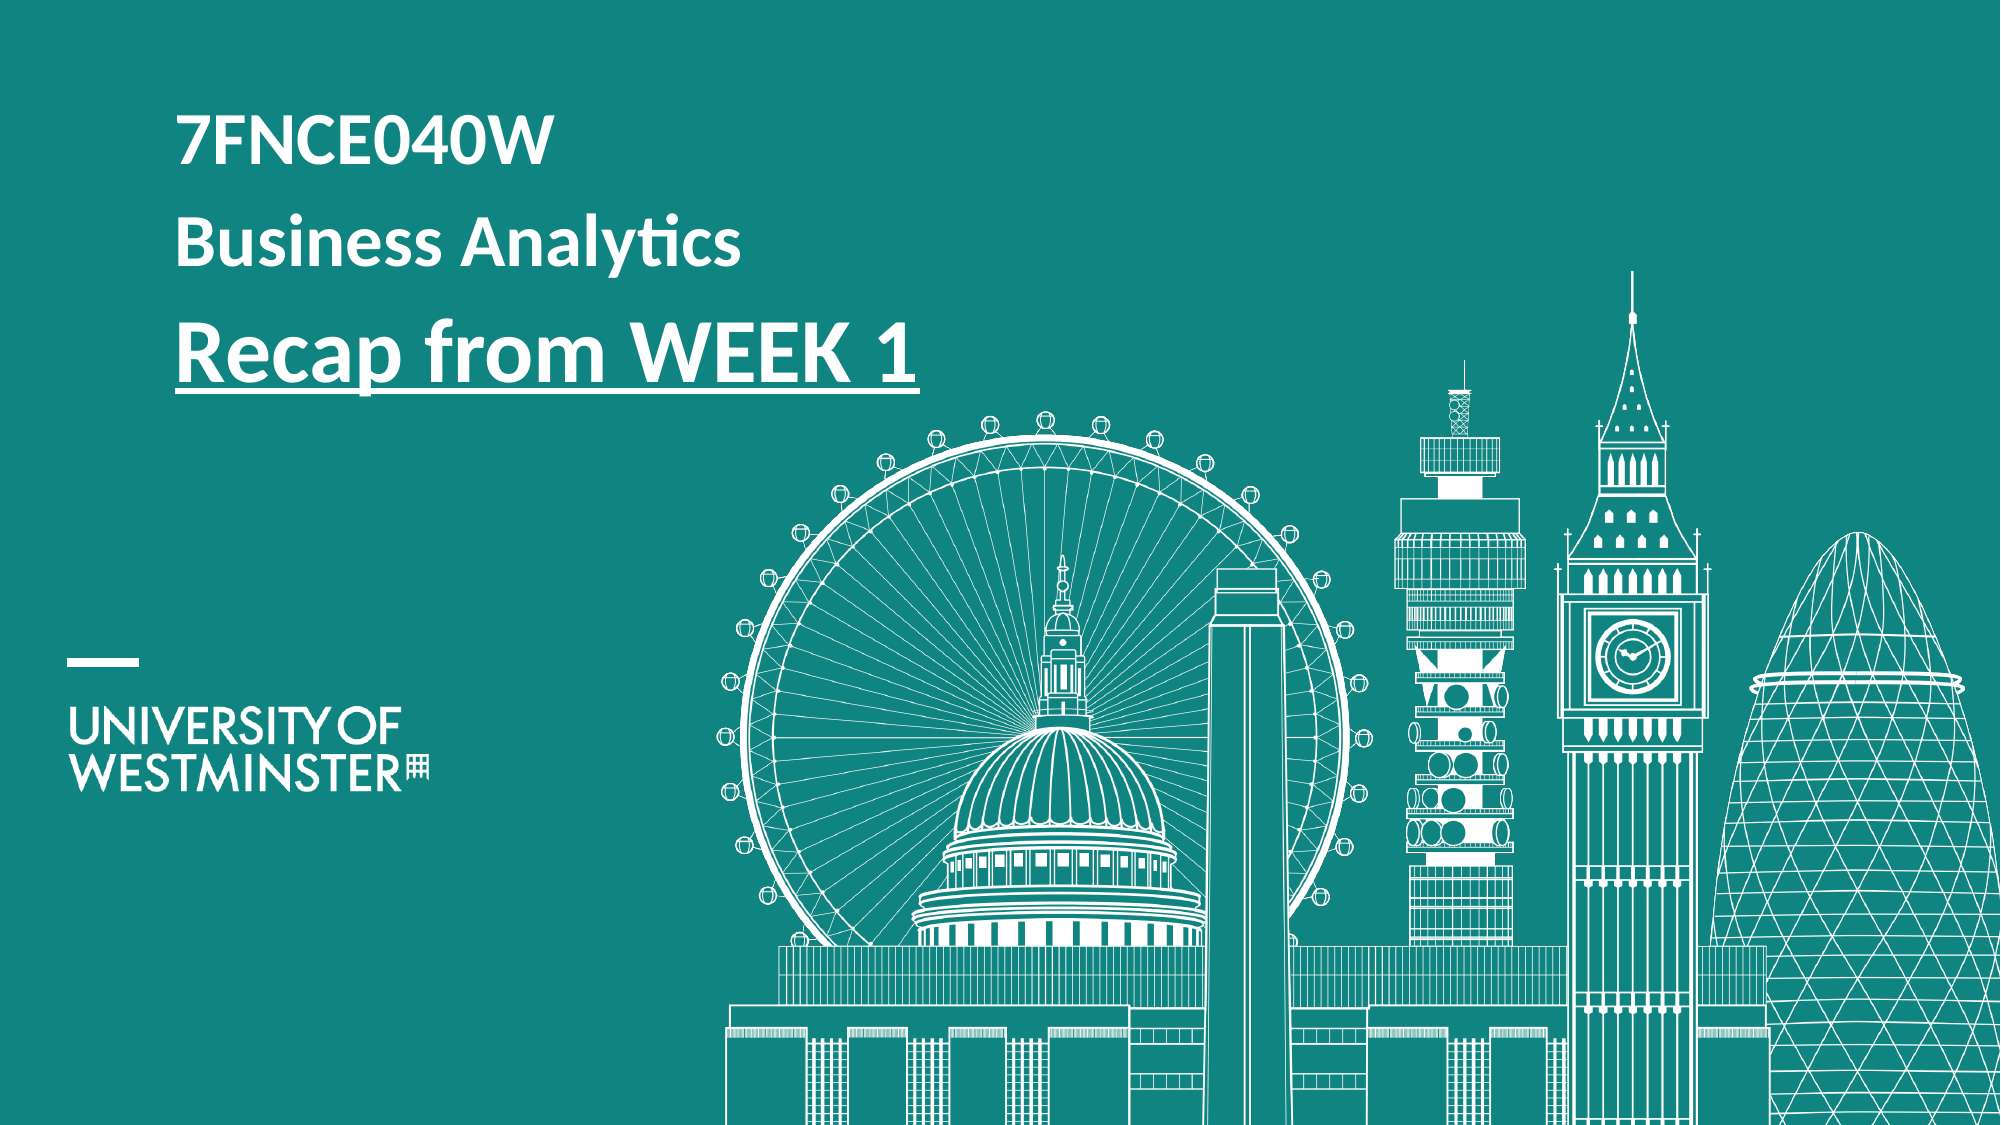

7FNCE040W
Business Analytics
Recap from WEEK 1